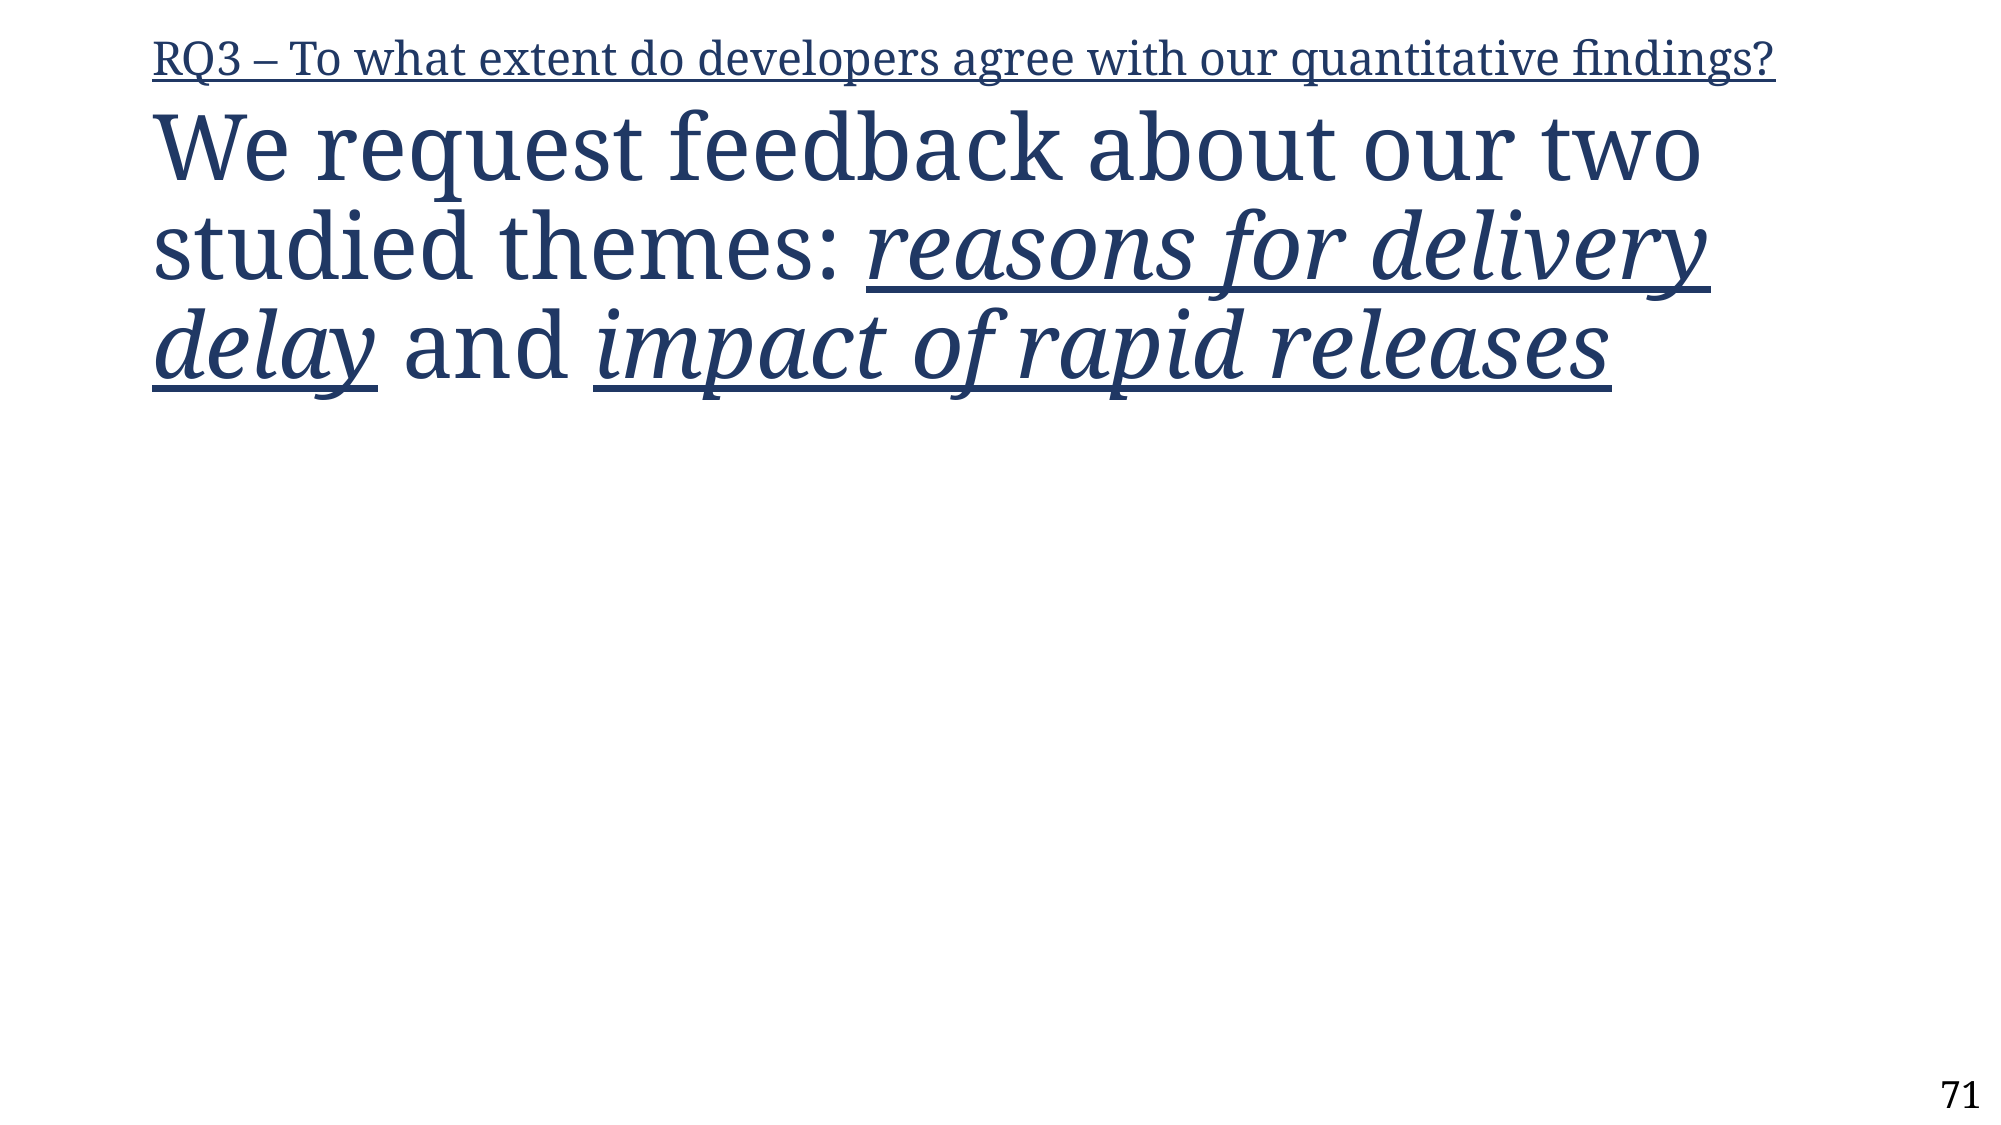

RQ3 – To what extent do developers agree with our quantitative findings?
# We request feedback about our two studied themes: reasons for delivery delay and impact of rapid releases
71